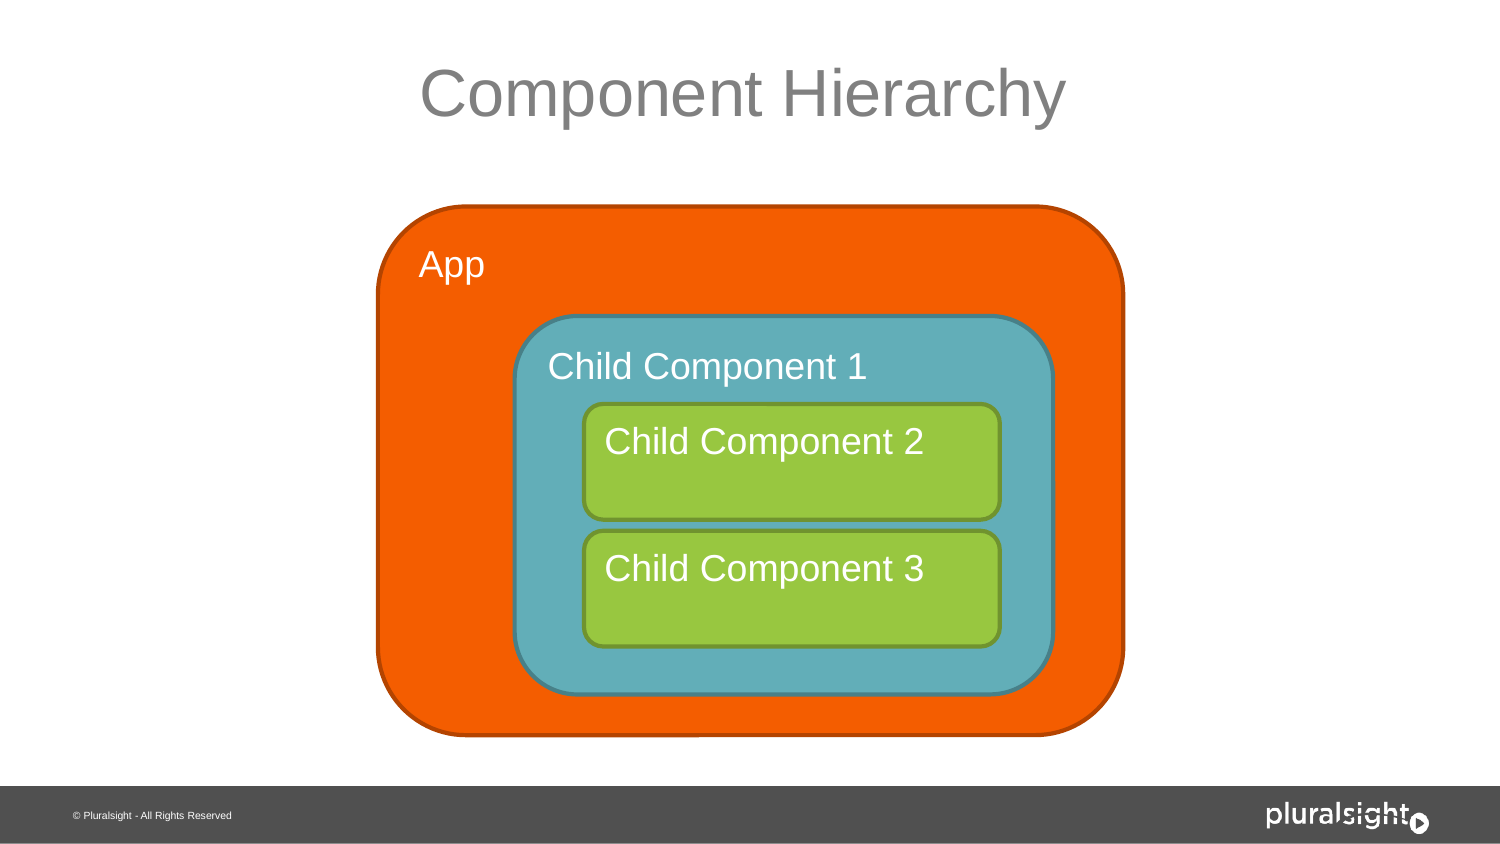

# Component Hierarchy
App
Child Component 1
Child Component 2
Child Component 3